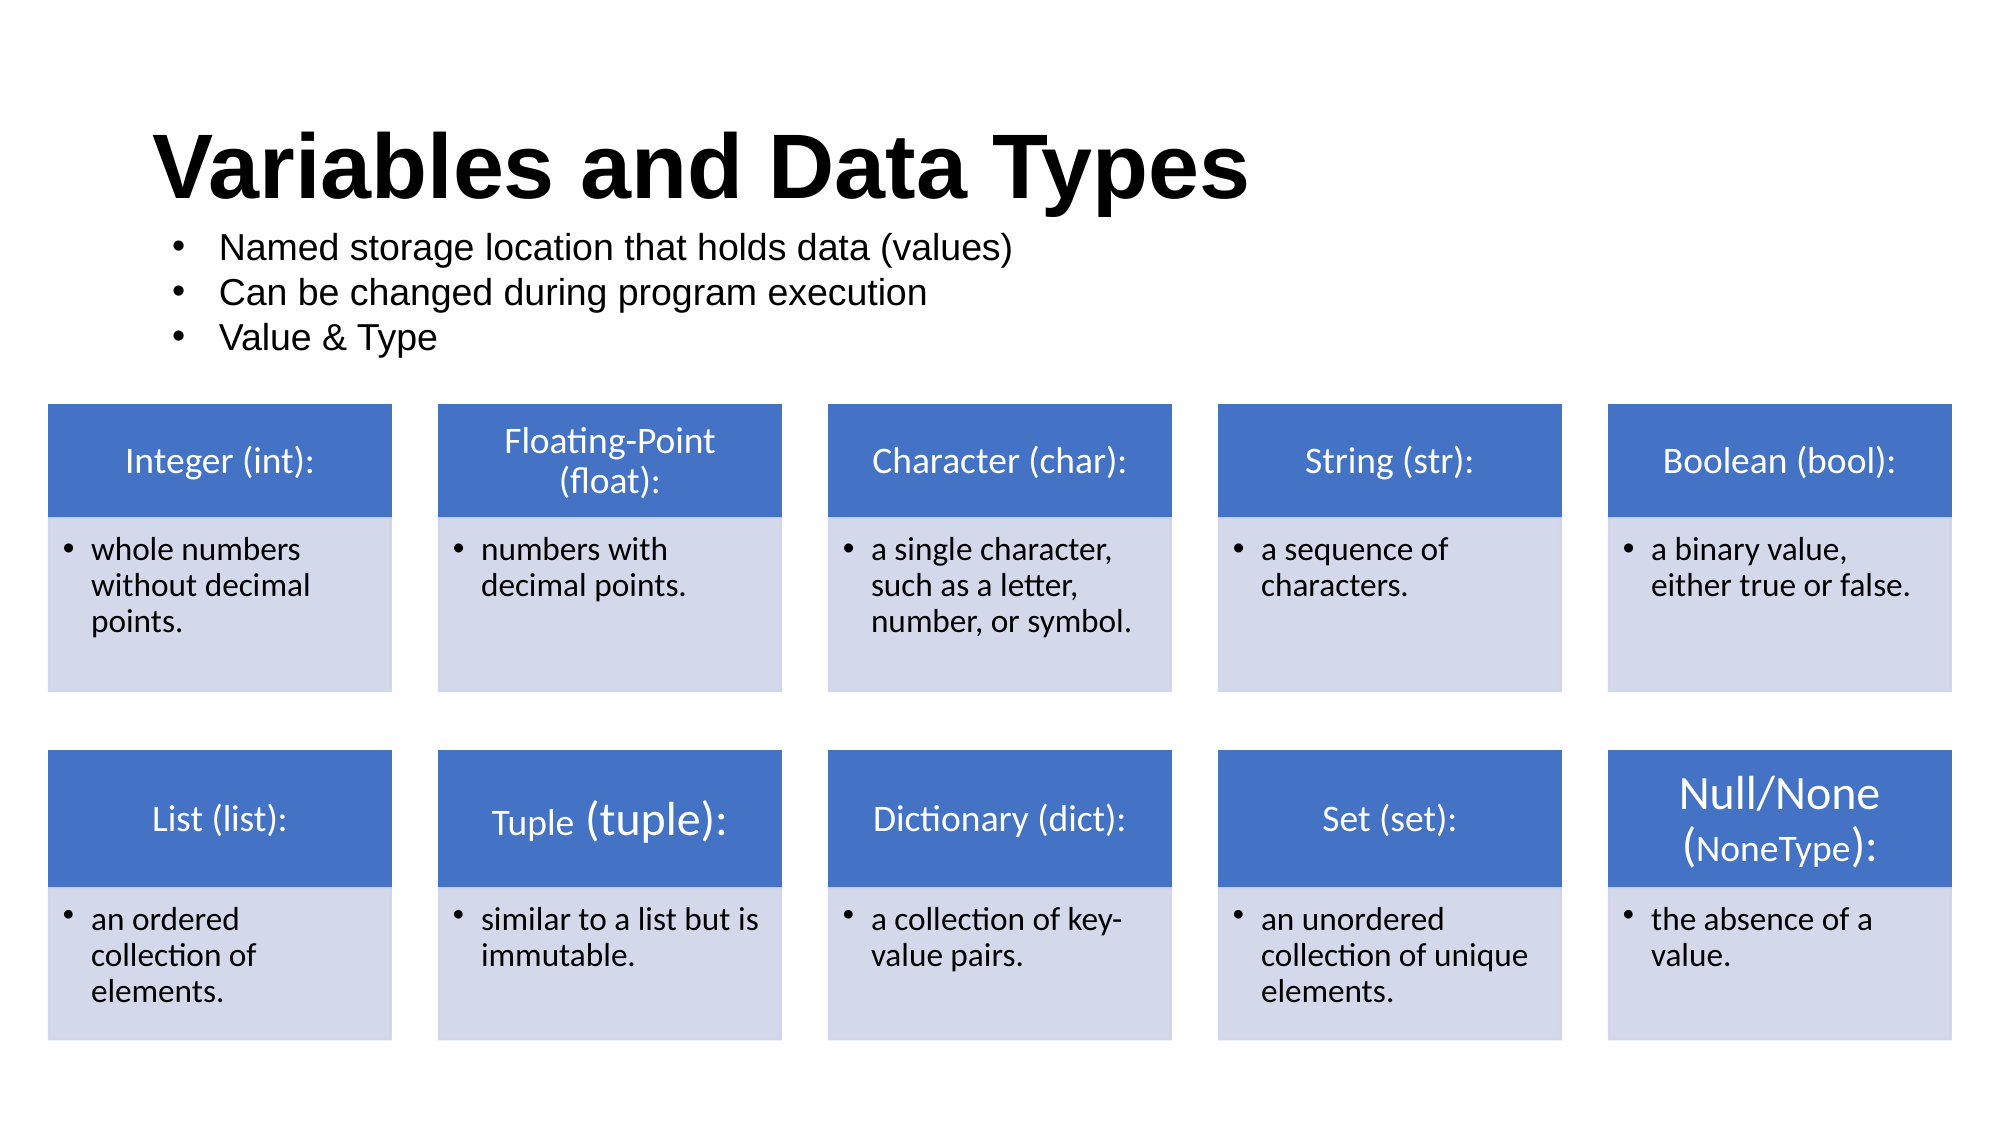

# Variables and Data Types
Named storage location that holds data (values)
Can be changed during program execution
Value & Type
Integer (int):
whole numbers without decimal points.
Floating-Point (float):
numbers with decimal points.
Character (char):
a single character, such as a letter, number, or symbol.
String (str):
a sequence of characters.
Boolean (bool):
a binary value, either true or false.
List (list):
an ordered collection of elements.
Tuple (tuple):
similar to a list but is immutable.
Dictionary (dict):
a collection of key-value pairs.
Set (set):
an unordered collection of unique elements.
Null/None (NoneType):
the absence of a value.